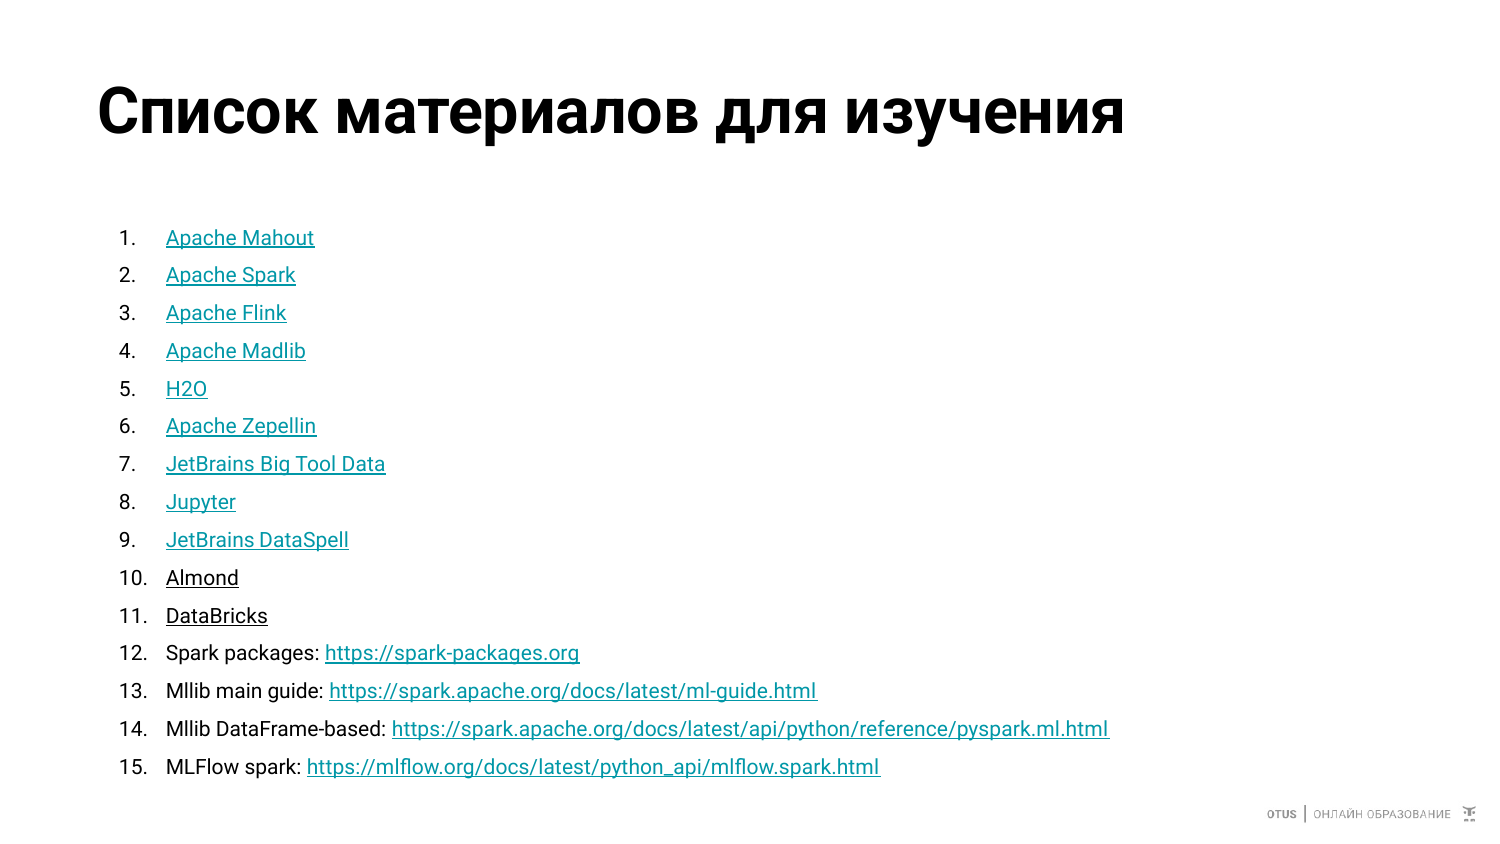

# Список материалов для изучения
Apache Mahout
Apache Spark
Apache Flink
Apache Madlib
H2O
Apache Zepellin
JetBrains Big Tool Data
Jupyter
JetBrains DataSpell
Almond
DataBricks
Spark packages: https://spark-packages.org
Mllib main guide: https://spark.apache.org/docs/latest/ml-guide.html
Mllib DataFrame-based: https://spark.apache.org/docs/latest/api/python/reference/pyspark.ml.html
MLFlow spark: https://mlflow.org/docs/latest/python_api/mlflow.spark.html